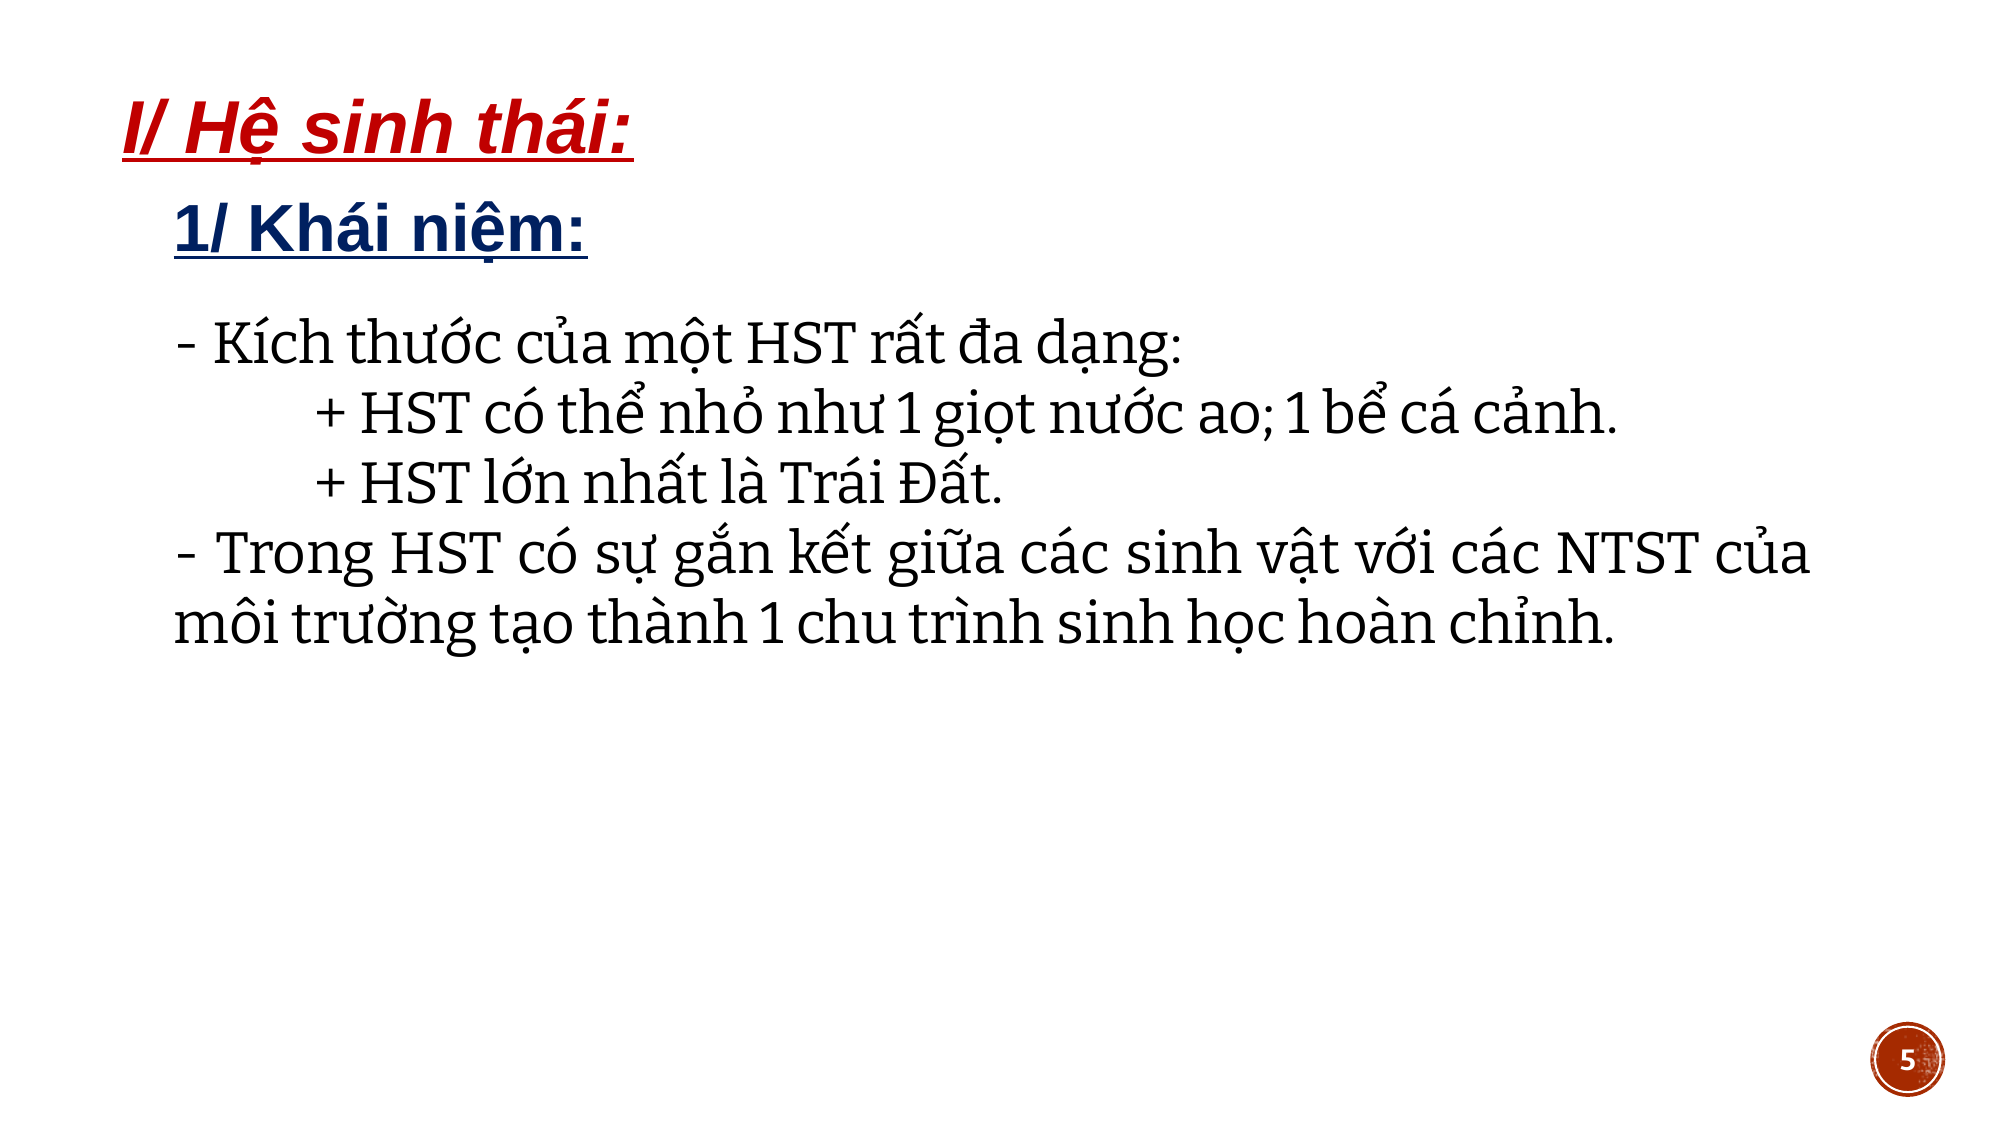

I/ Hệ sinh thái:
1/ Khái niệm:
- Kích thước của một HST rất đa dạng:
            + HST có thể nhỏ như 1 giọt nước ao; 1 bể cá cảnh.
            + HST lớn nhất là Trái Đất.
- Trong HST có sự gắn kết giữa các sinh vật với các NTST của môi trường tạo thành 1 chu trình sinh học hoàn chỉnh.
5